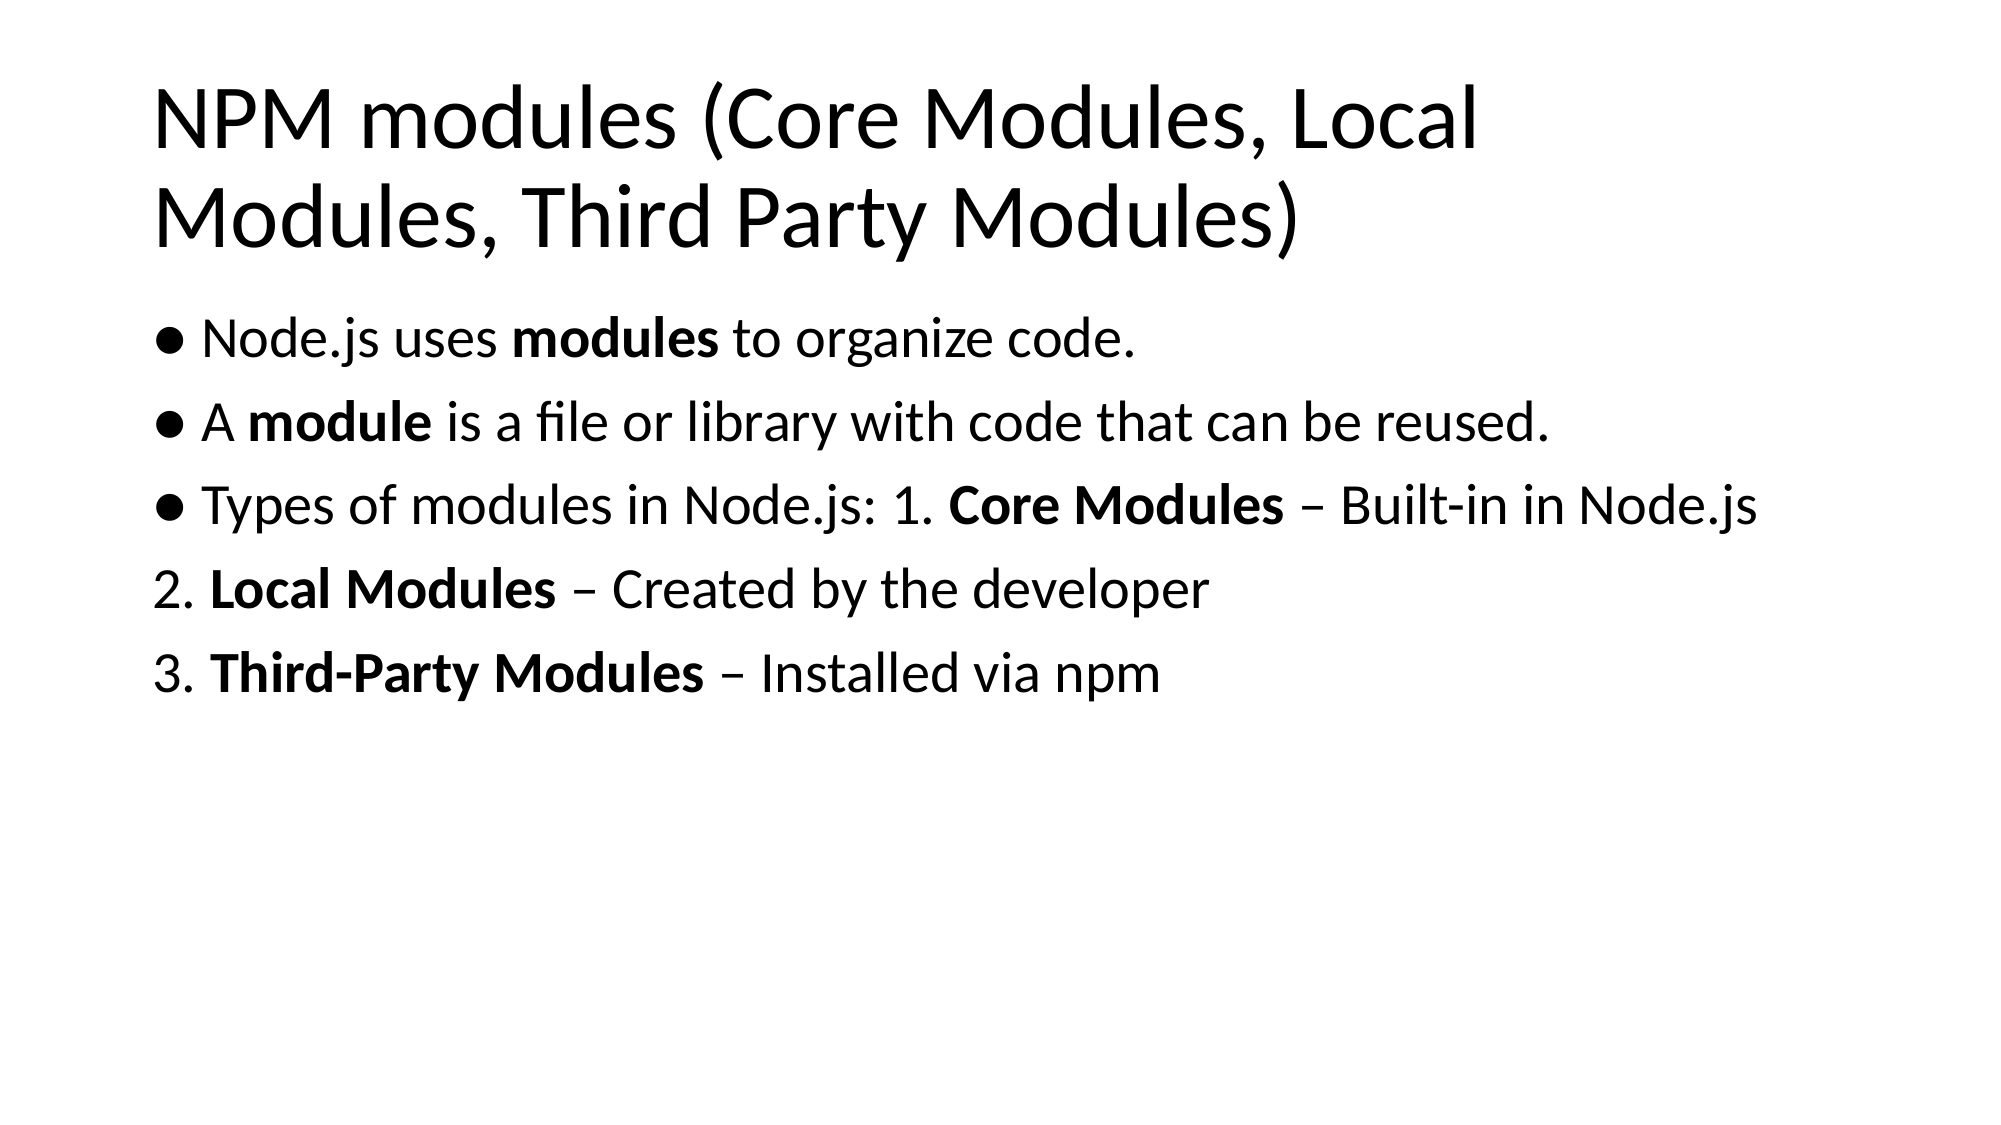

# NPM modules (Core Modules, Local Modules, Third Party Modules)
● Node.js uses modules to organize code.
● A module is a file or library with code that can be reused.
● Types of modules in Node.js: 1. Core Modules – Built-in in Node.js
2. Local Modules – Created by the developer
3. Third-Party Modules – Installed via npm